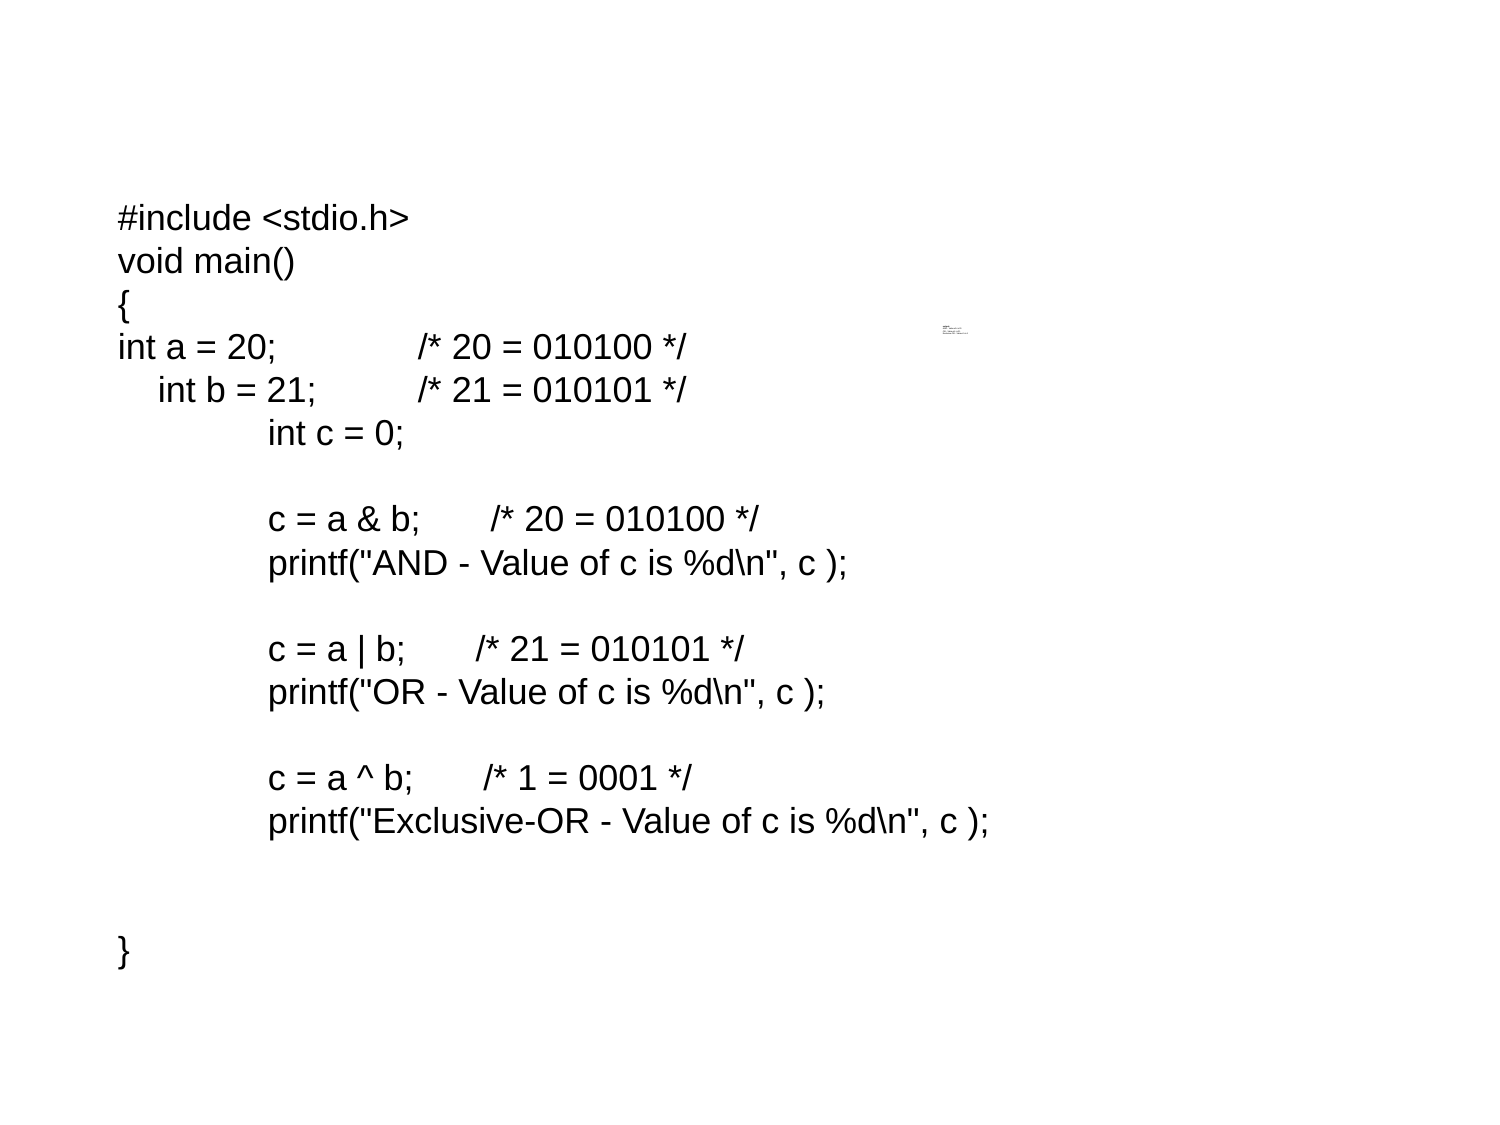

#include <stdio.h>
void main()
{
int a = 20;	/* 20 = 010100 */
    int b = 21;	/* 21 = 010101 */
   	int c = 0;

   	c = a & b;       /* 20 = 010100 */
   	printf("AND - Value of c is %d\n", c );

   	c = a | b;       /* 21 = 010101 */
   	printf("OR - Value of c is %d\n", c );

   	c = a ^ b;       /* 1 = 0001 */
   	printf("Exclusive-OR - Value of c is %d\n", c );

}
output:
AND - Value of c is 20
OR - Value of c is 21
Exclusive-OR - Value of c is 1